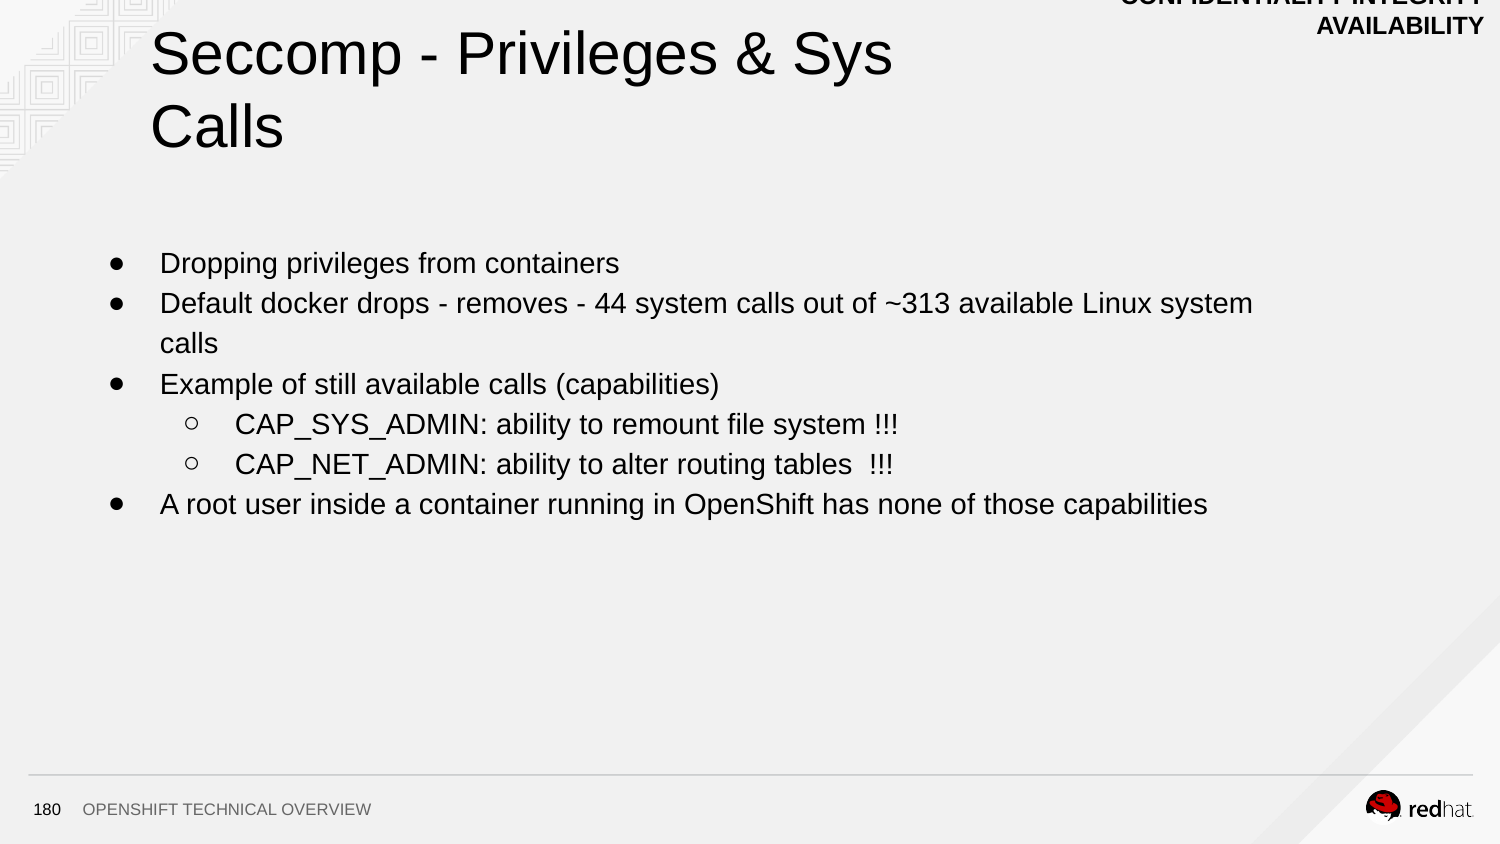

# Seccomp - Privileges & Sys Calls
CONFIDENTIALITY INTEGRITY AVAILABILITY
Dropping privileges from containers
Default docker drops - removes - 44 system calls out of ~313 available Linux system calls
Example of still available calls (capabilities)
CAP_SYS_ADMIN: ability to remount file system !!!
CAP_NET_ADMIN: ability to alter routing tables  !!!
A root user inside a container running in OpenShift has none of those capabilities
180